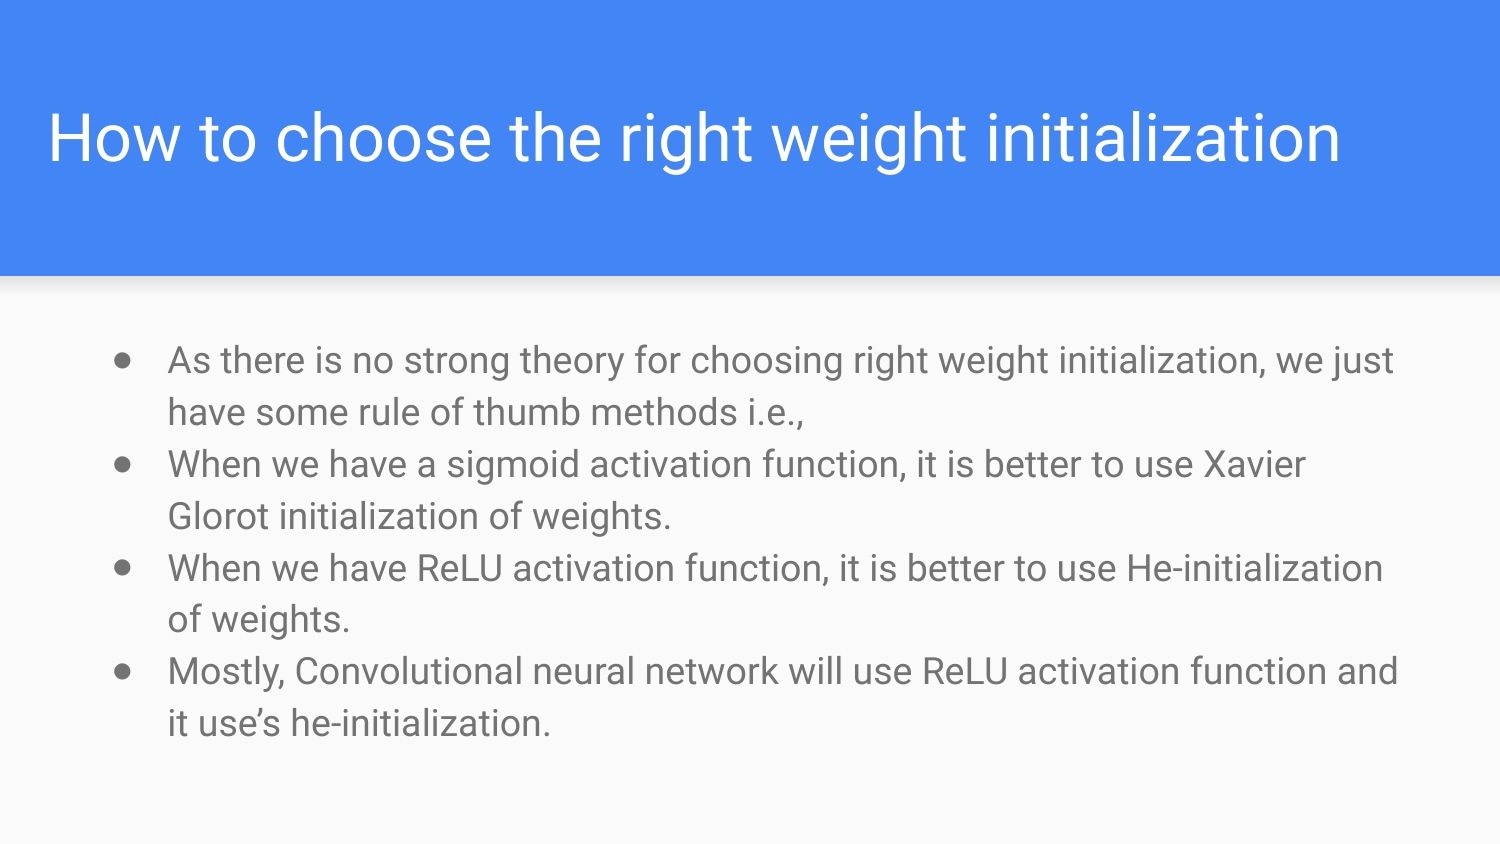

# How to choose the right weight initialization
As there is no strong theory for choosing right weight initialization, we just have some rule of thumb methods i.e.,
When we have a sigmoid activation function, it is better to use Xavier Glorot initialization of weights.
When we have ReLU activation function, it is better to use He-initialization of weights.
Mostly, Convolutional neural network will use ReLU activation function and it use’s he-initialization.